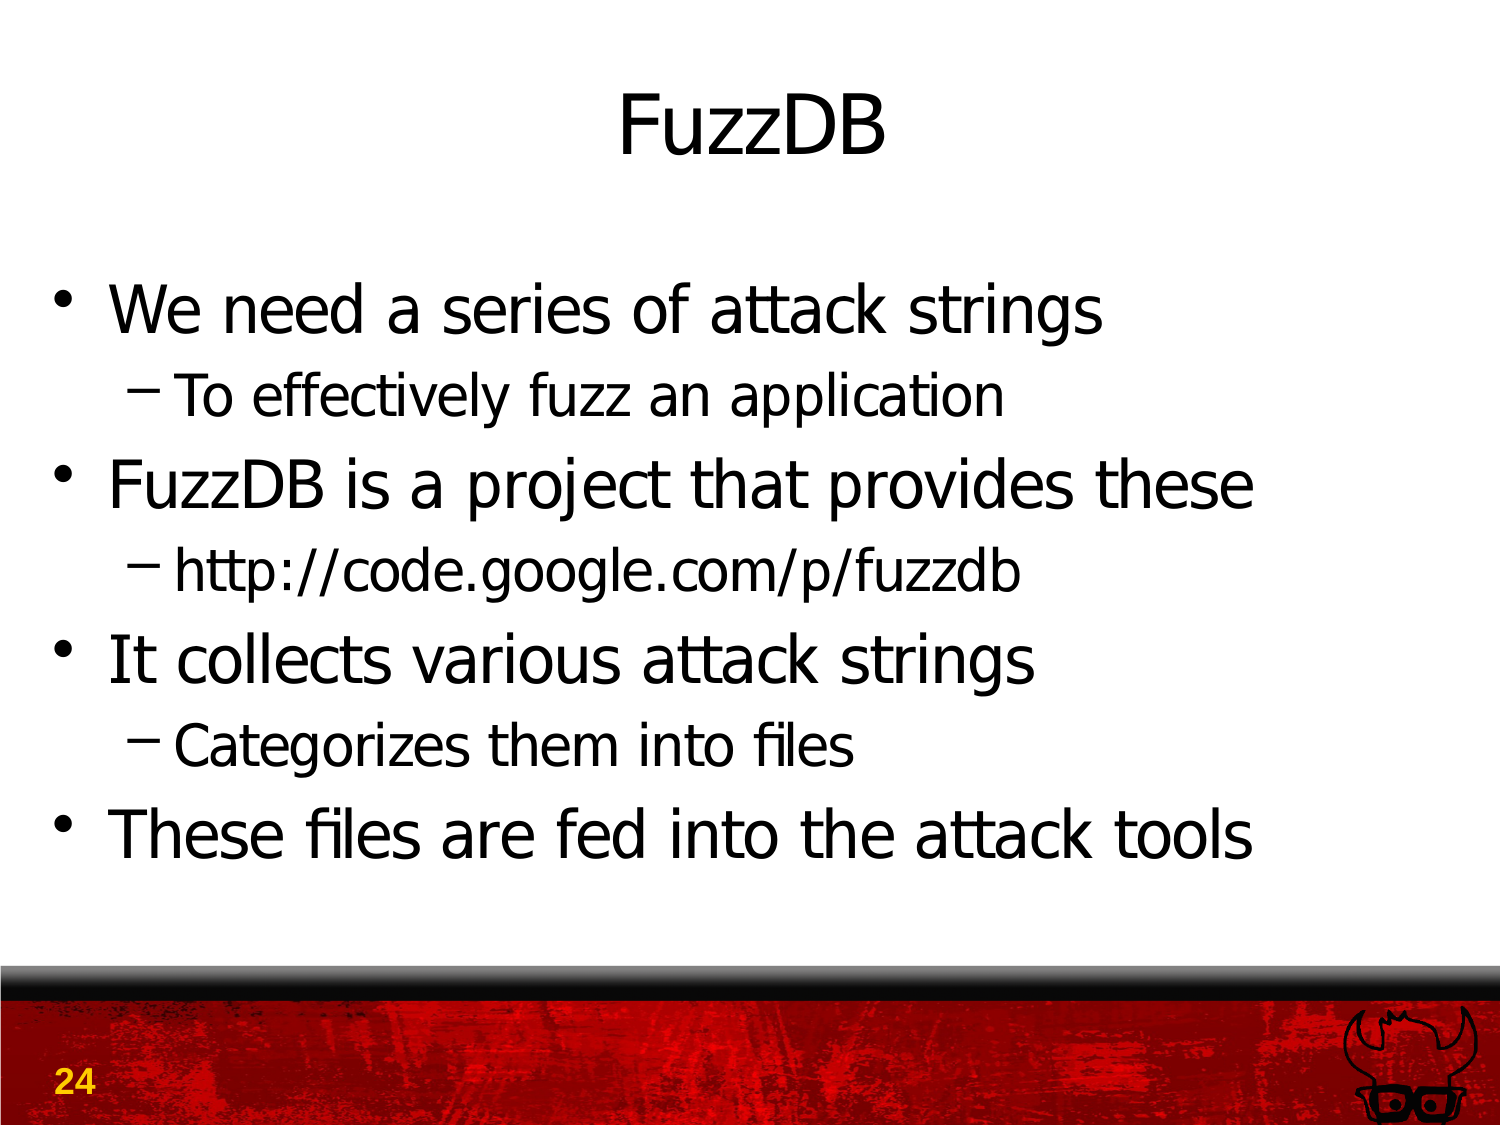

# FuzzDB
We need a series of attack strings
To effectively fuzz an application
FuzzDB is a project that provides these
http://code.google.com/p/fuzzdb
It collects various attack strings
Categorizes them into files
These files are fed into the attack tools